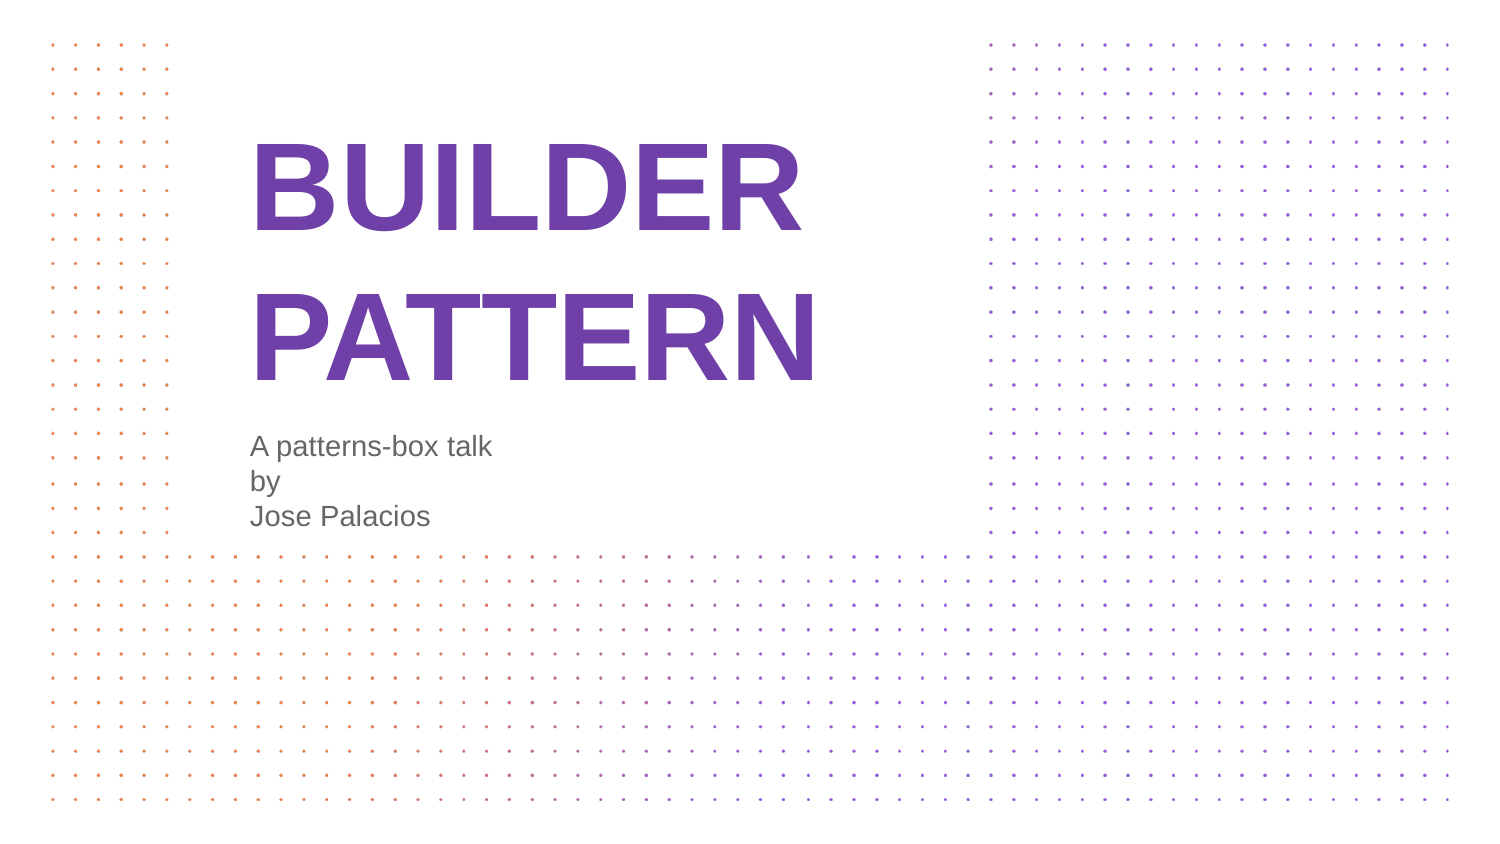

# BUILDER PATTERN
A patterns-box talk
by
Jose Palacios